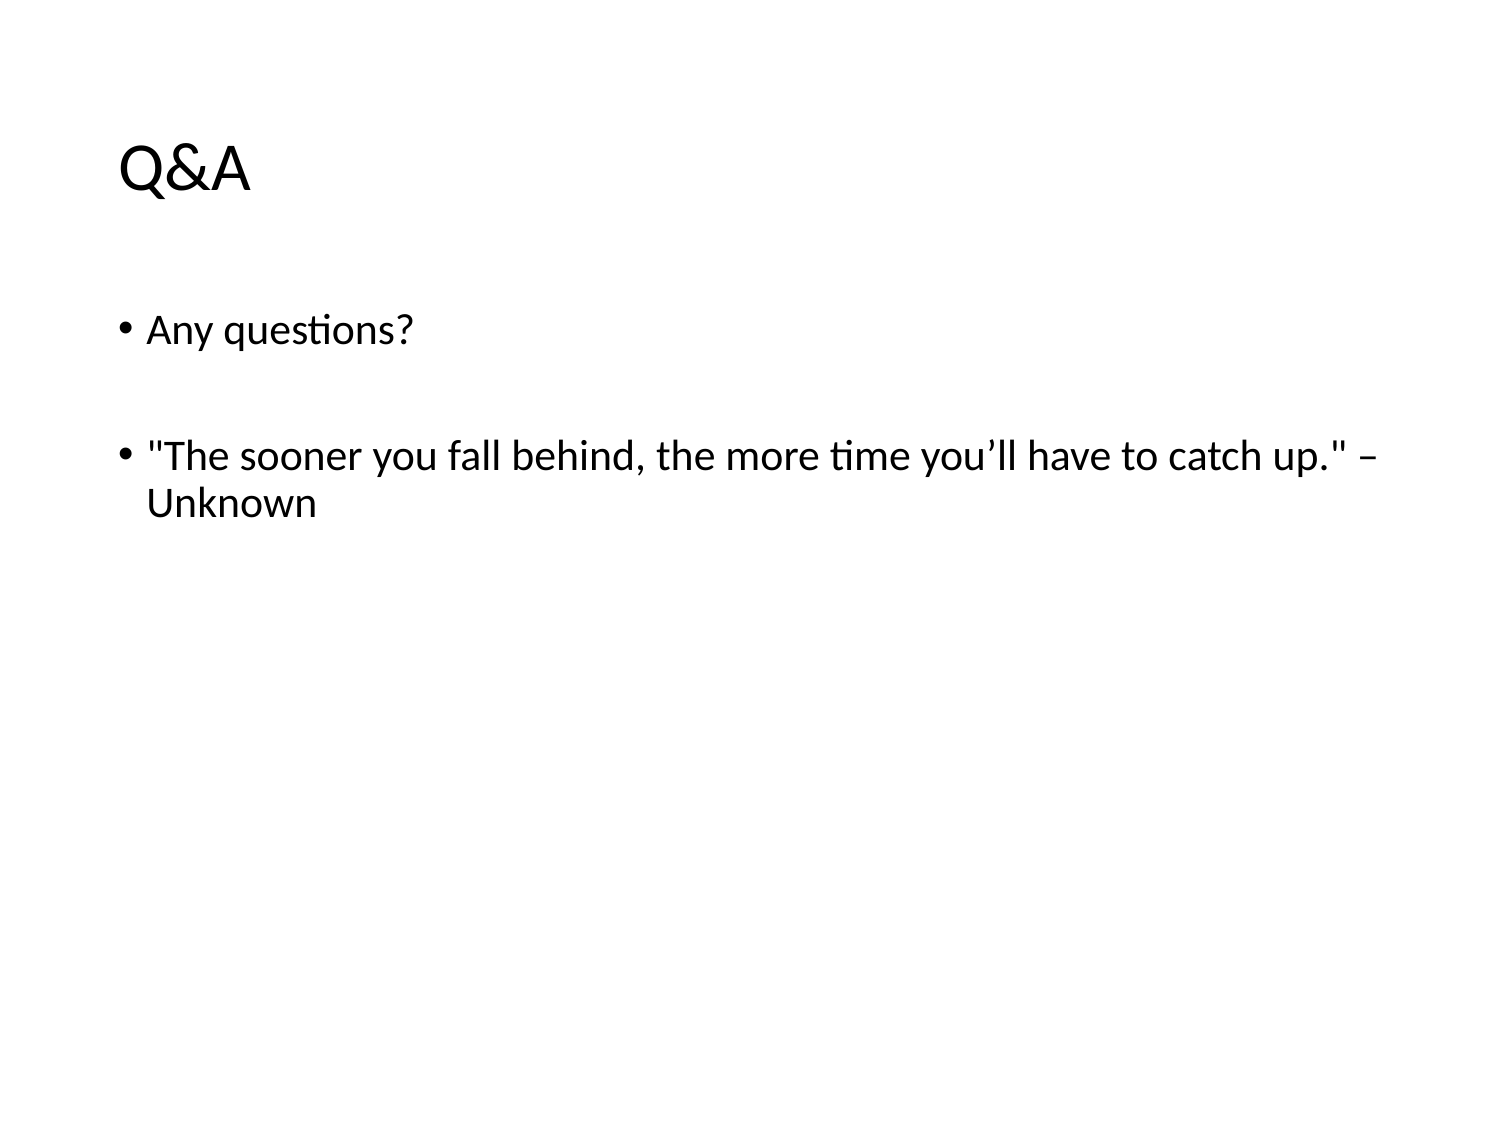

# Q&A
Any questions?

"The sooner you fall behind, the more time you’ll have to catch up." – Unknown